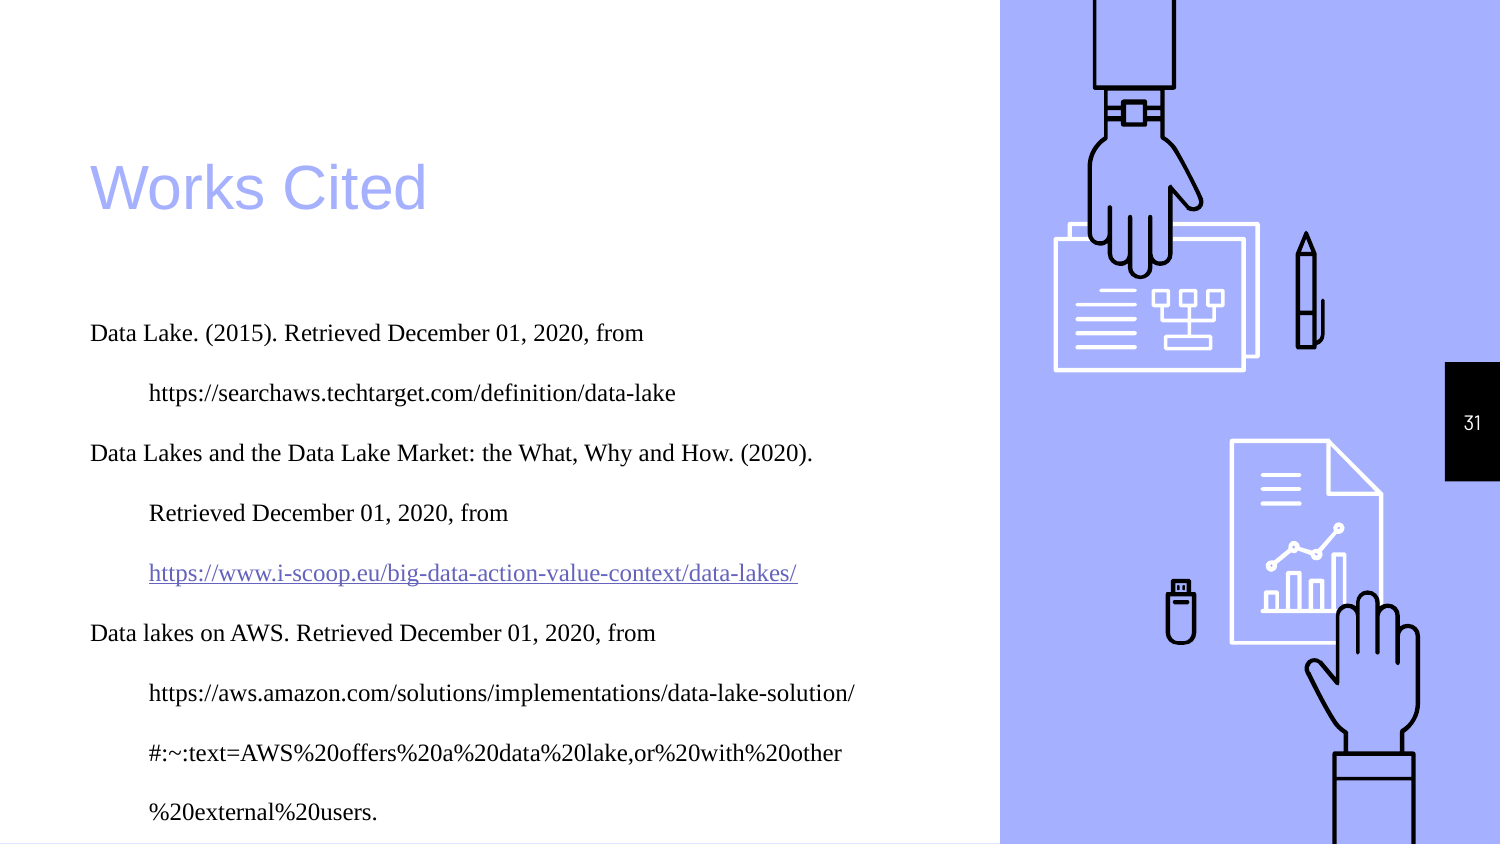

# Works Cited
Data Lake. (2015). Retrieved December 01, 2020, from https://searchaws.techtarget.com/definition/data-lake
Data Lakes and the Data Lake Market: the What, Why and How. (2020). Retrieved December 01, 2020, from https://www.i-scoop.eu/big-data-action-value-context/data-lakes/
Data lakes on AWS. Retrieved December 01, 2020, from https://aws.amazon.com/solutions/implementations/data-lake-solution/#:~:text=AWS%20offers%20a%20data%20lake,or%20with%20other%20external%20users.

31